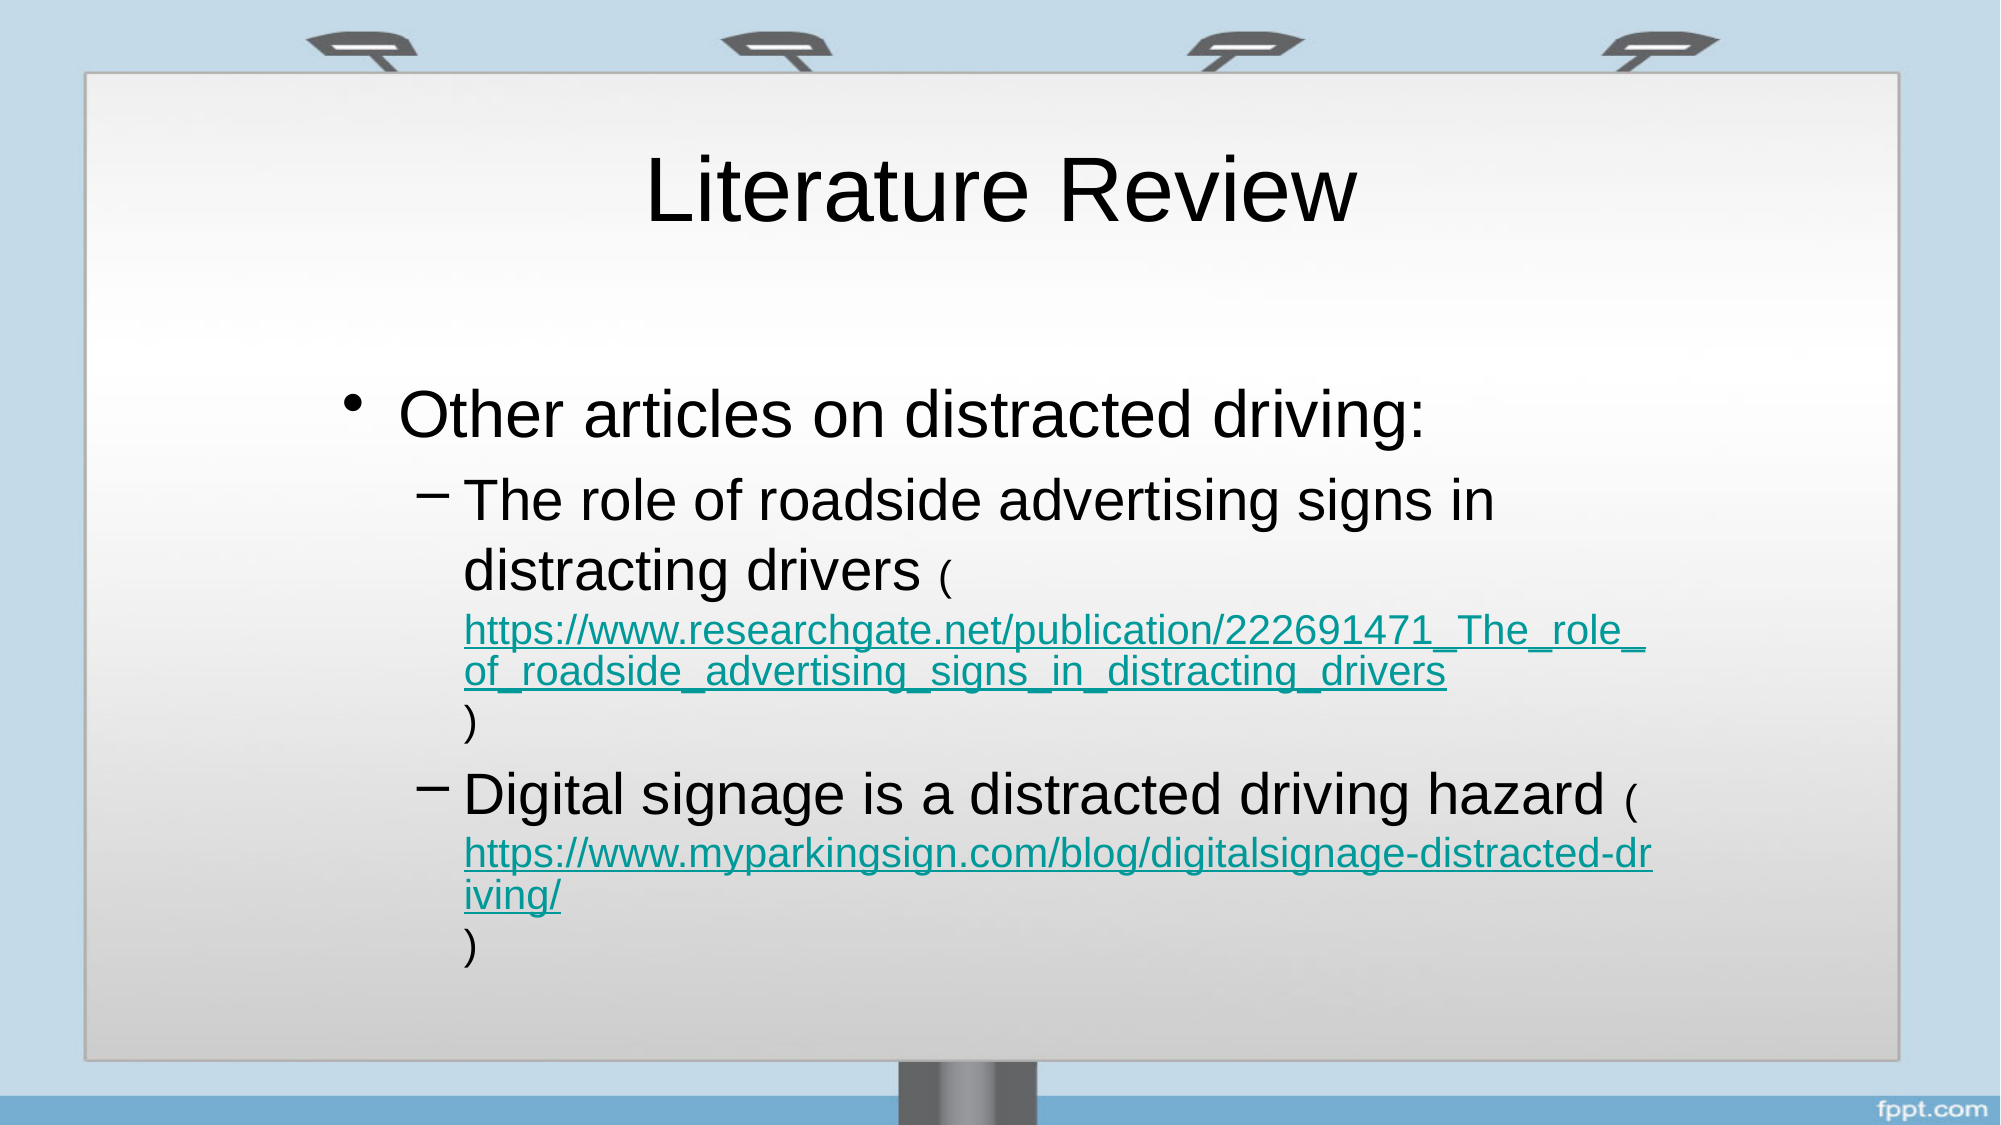

# Literature Review
Other articles on distracted driving:
The role of roadside advertising signs in distracting drivers (https://www.researchgate.net/publication/222691471_The_role_of_roadside_advertising_signs_in_distracting_drivers)
Digital signage is a distracted driving hazard (https://www.myparkingsign.com/blog/digitalsignage-distracted-driving/)